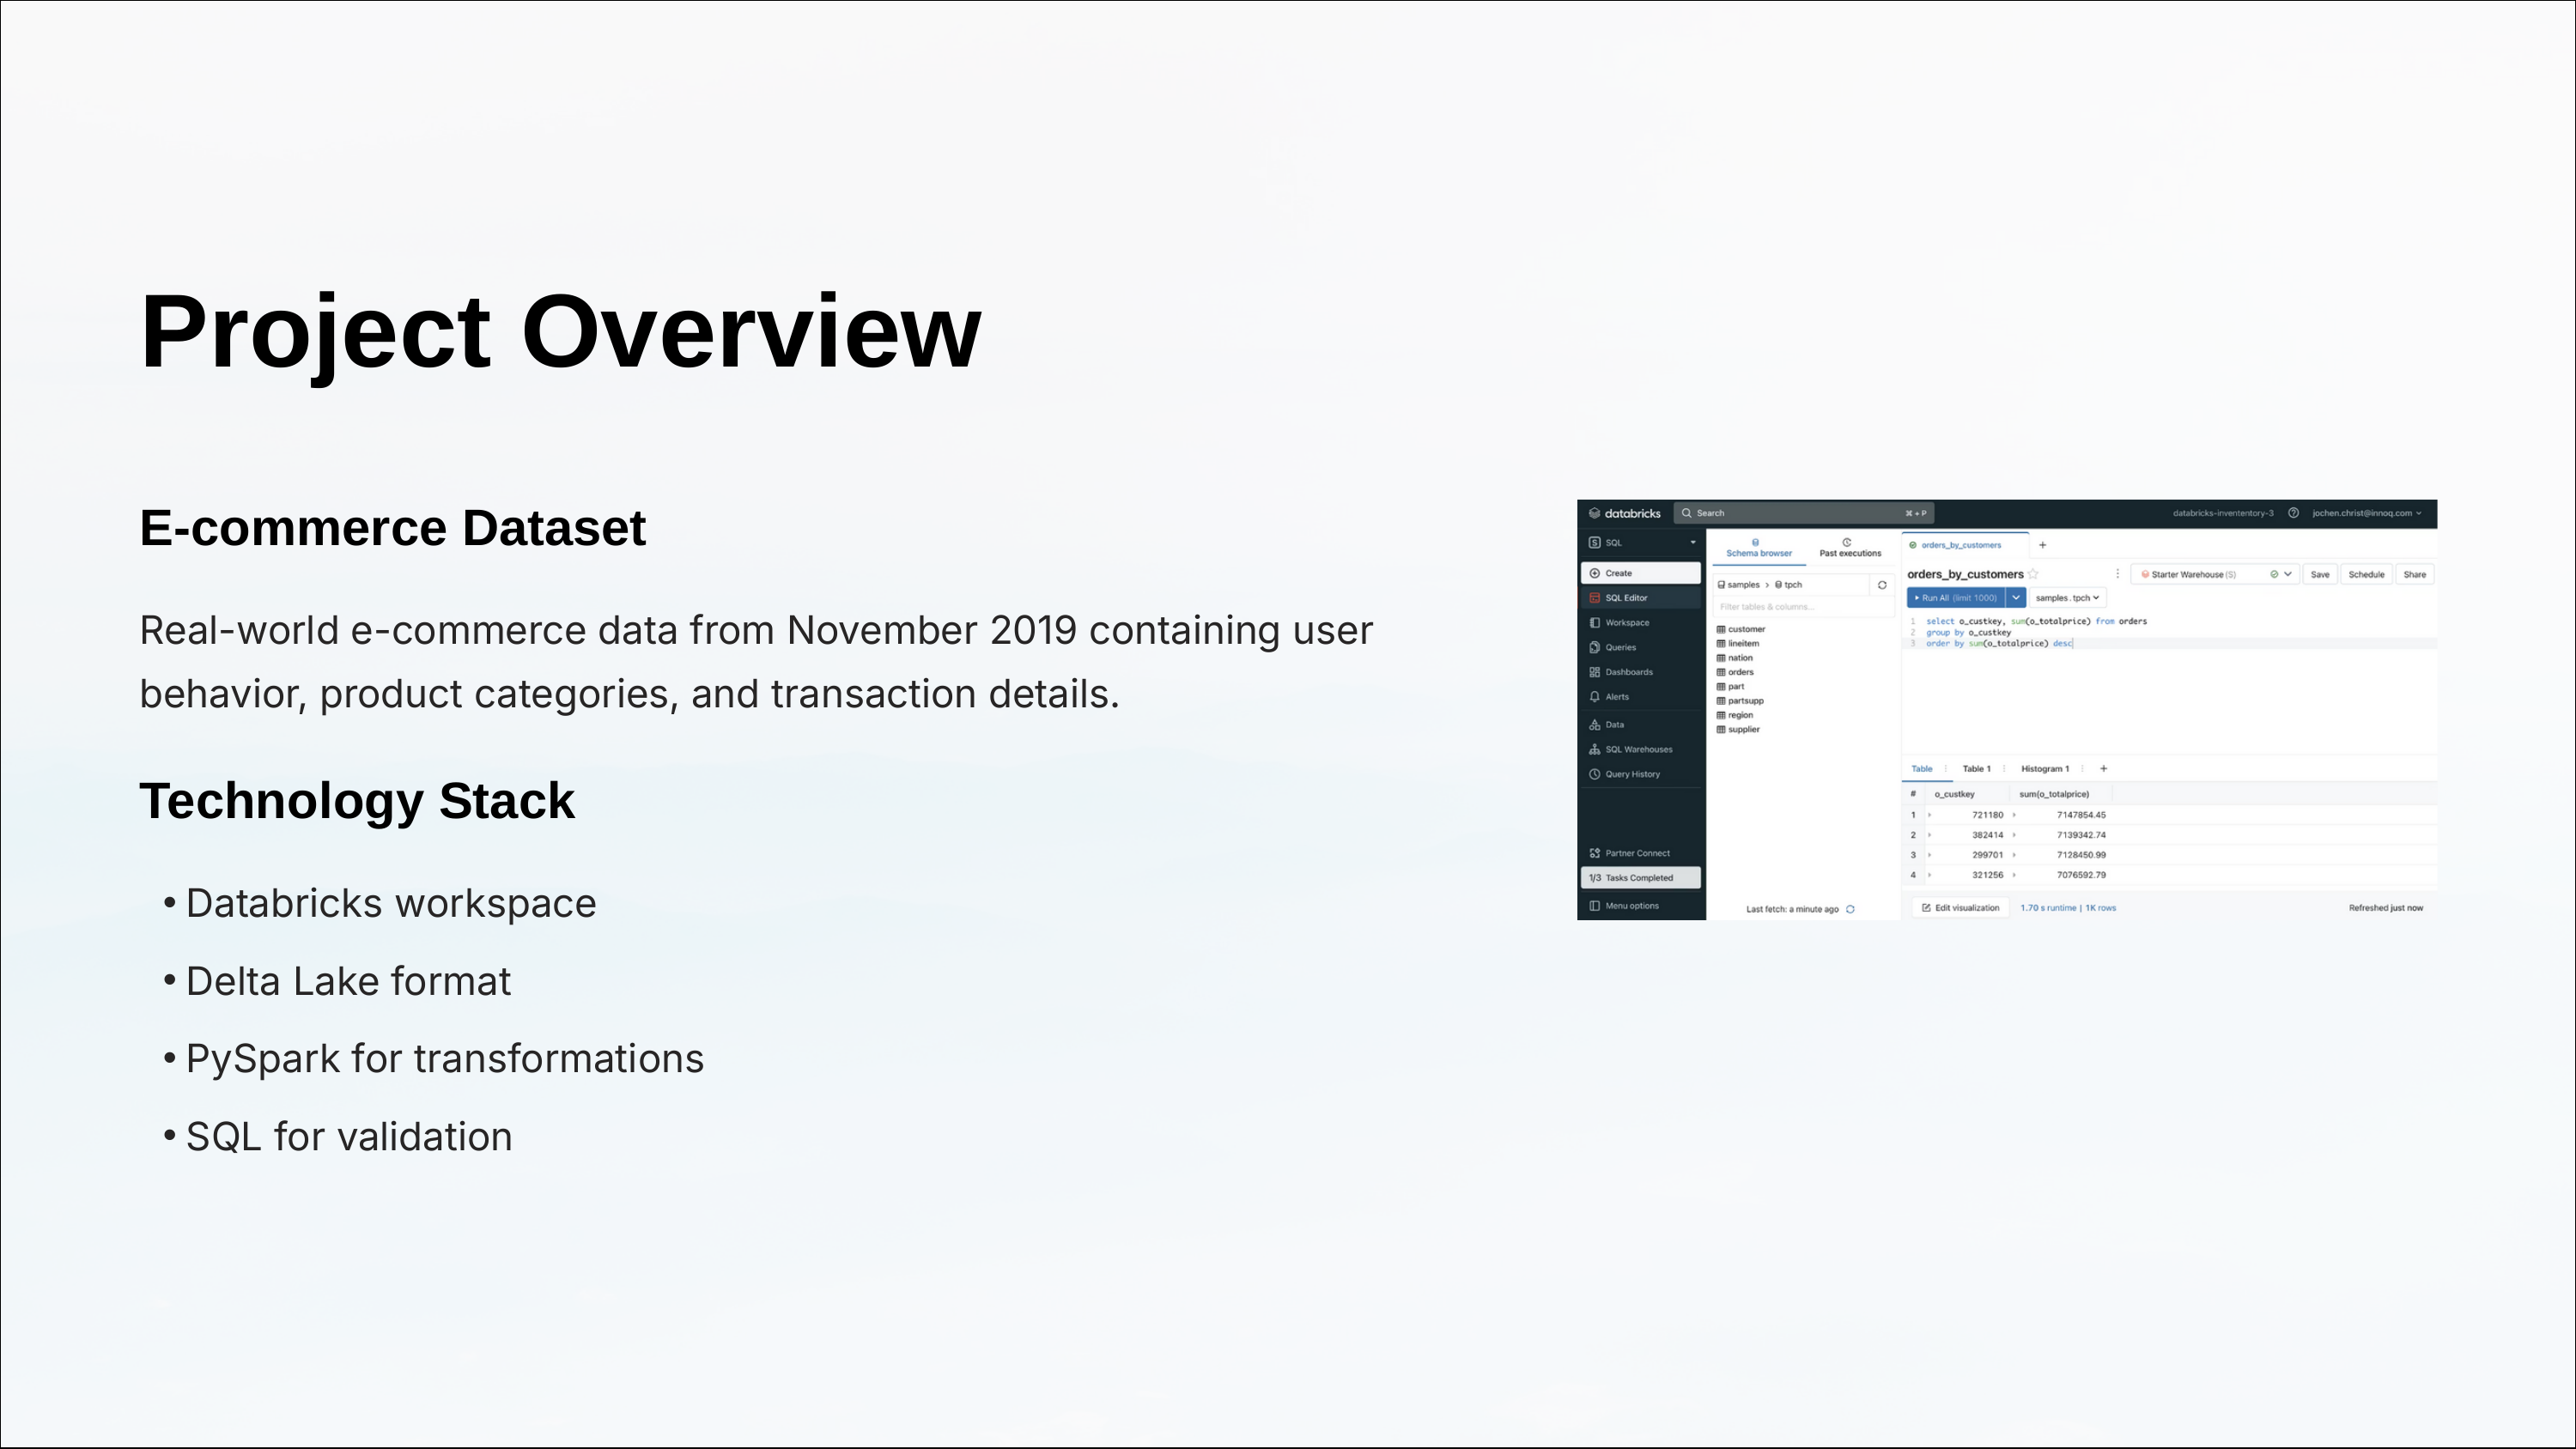

Project Overview
E-commerce Dataset

Real-world e-commerce data from November 2019 containing user behavior, product categories, and transaction details.
Technology Stack
Databricks workspace
Delta Lake format
PySpark for transformations
SQL for validation